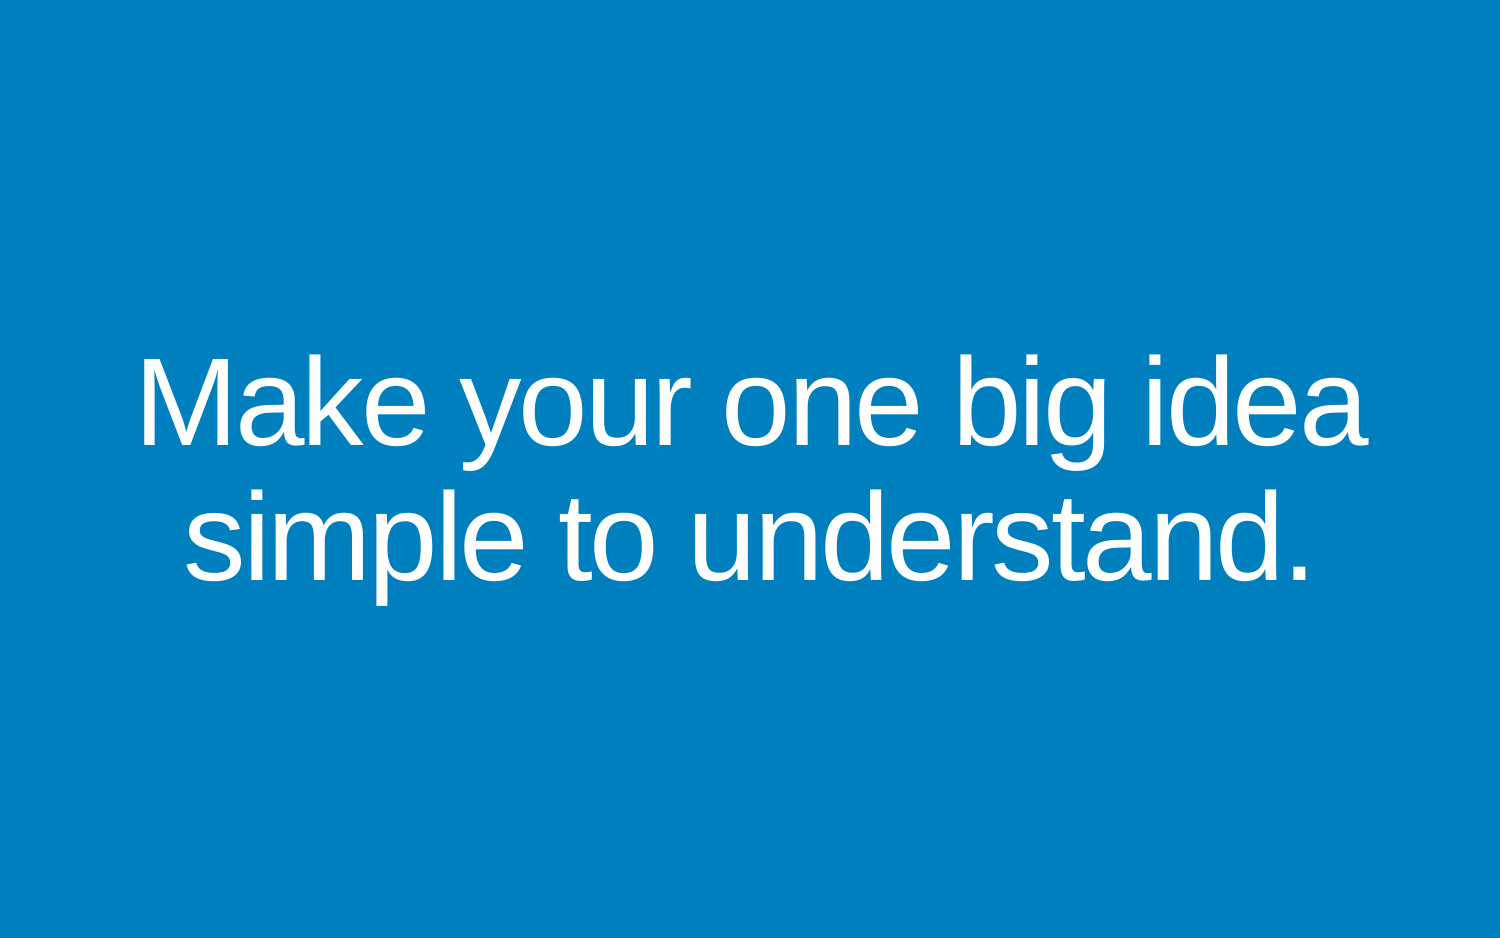

# Make your one big idea simple to understand.